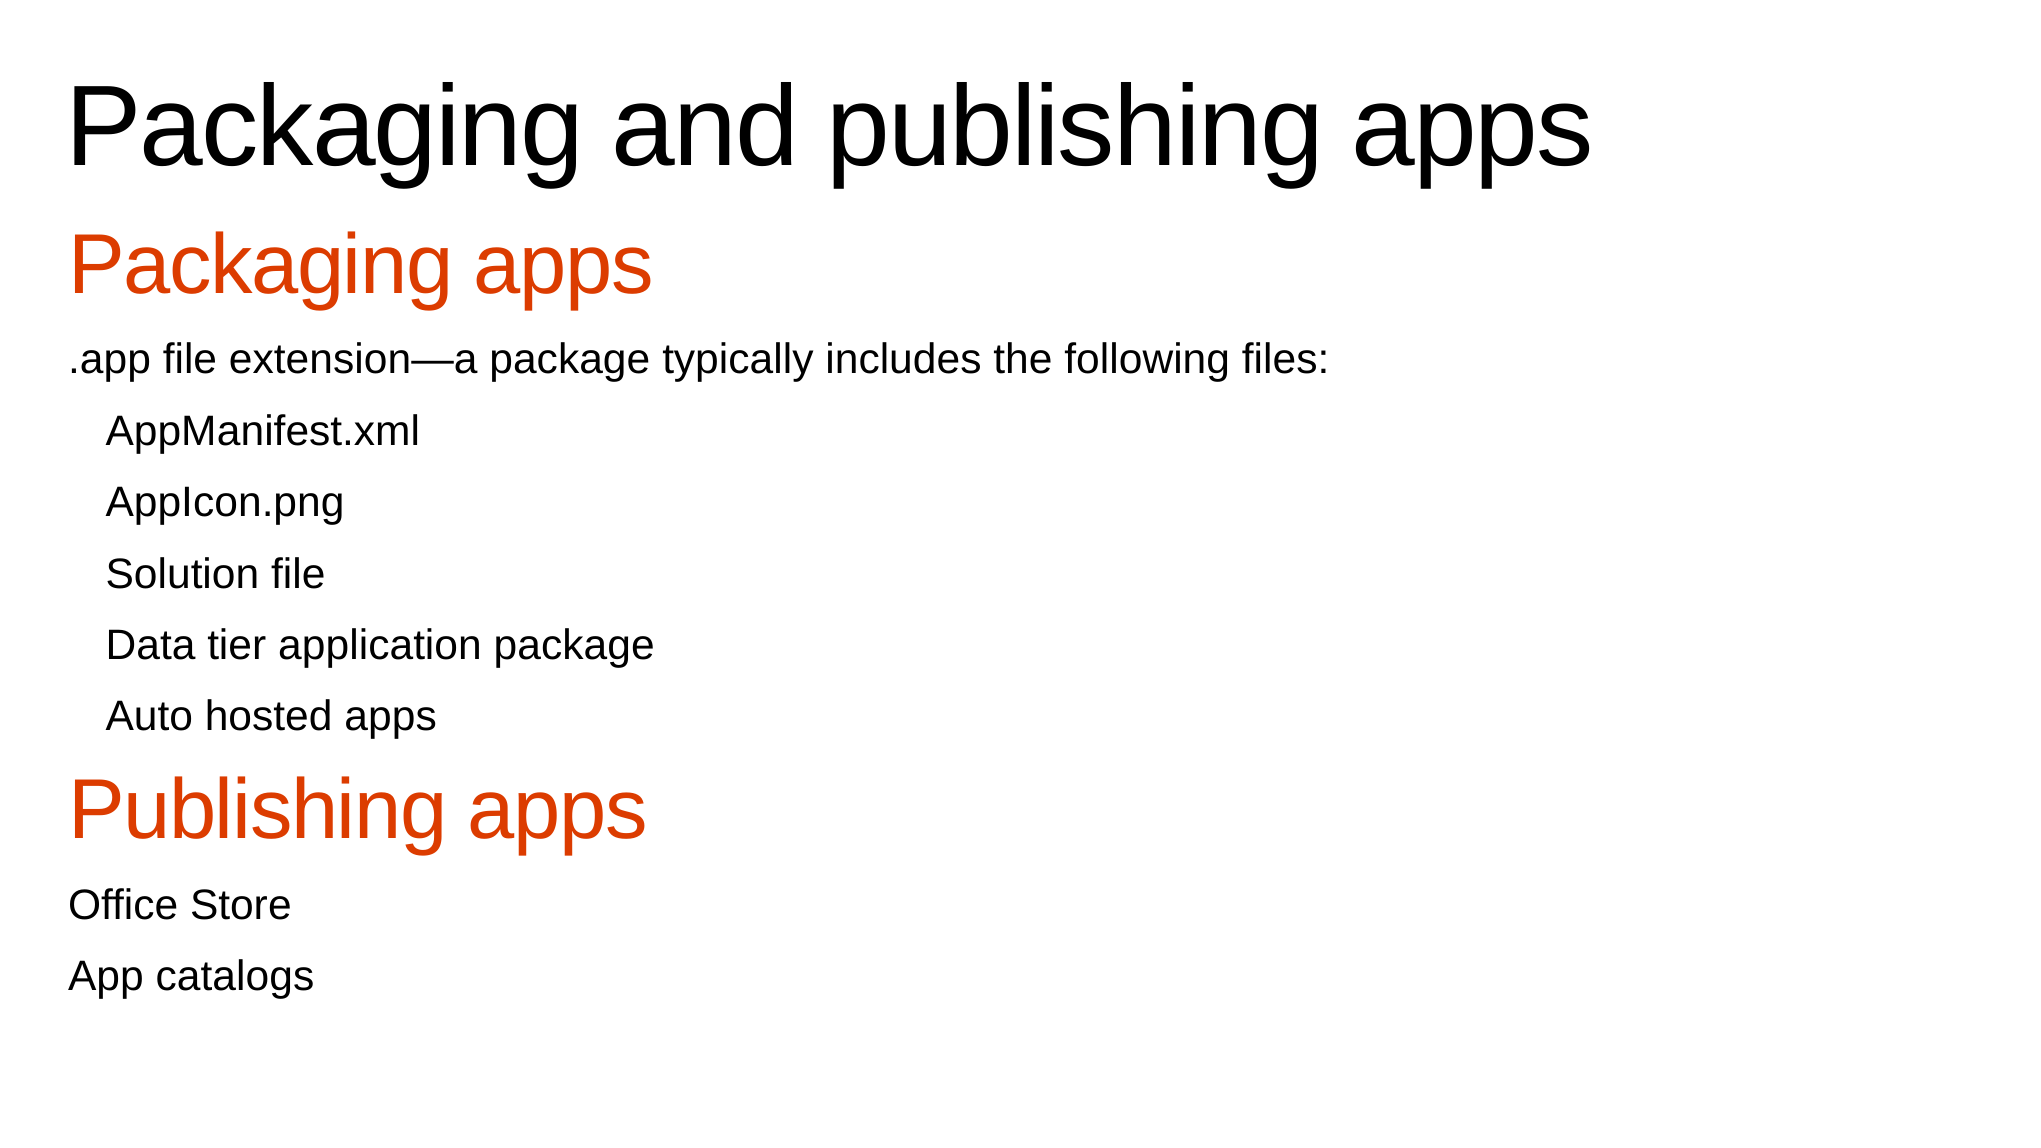

# Packaging and publishing apps
Packaging apps
.app file extension—a package typically includes the following files:
AppManifest.xml
AppIcon.png
Solution file
Data tier application package
Auto hosted apps
Publishing apps
Office Store
App catalogs